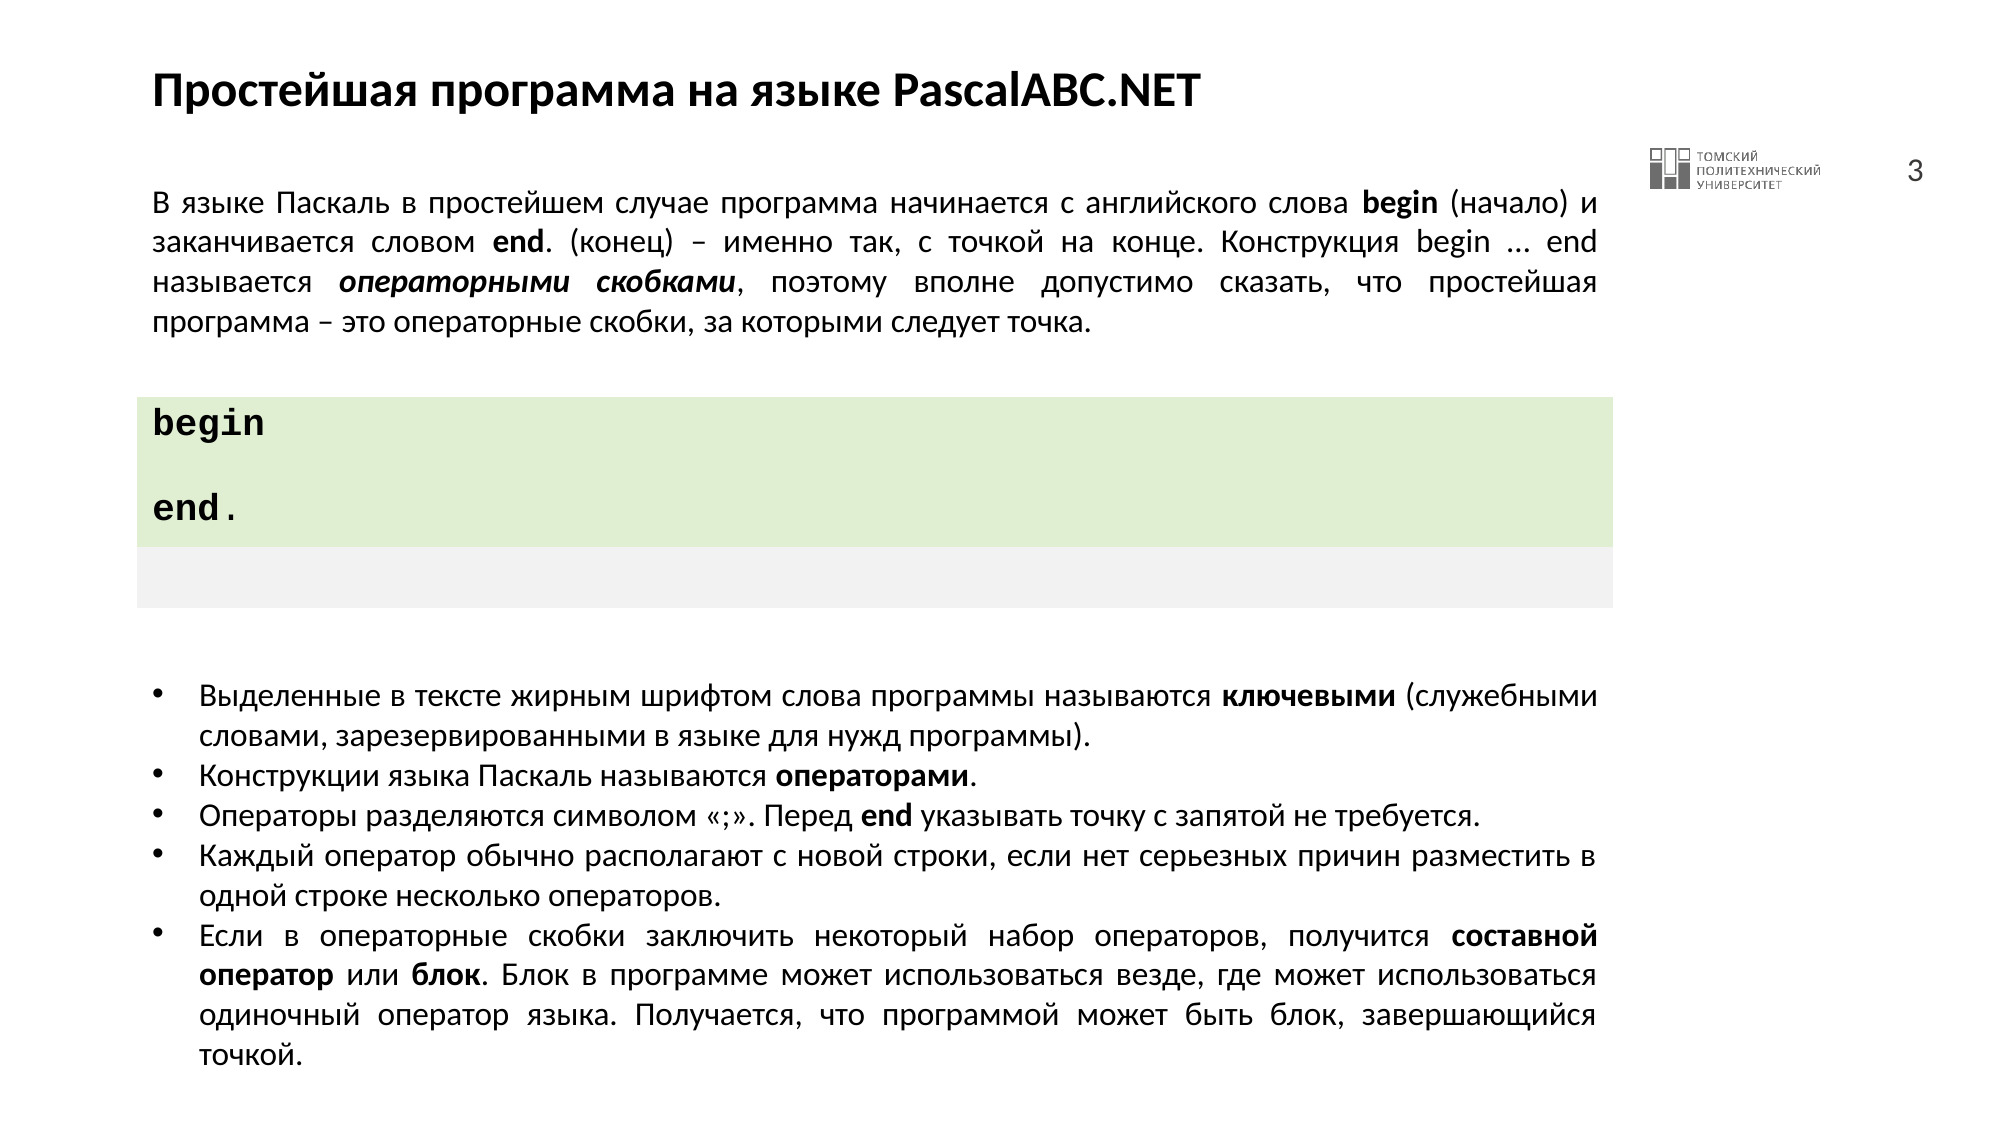

# Простейшая программа на языке PascalABC.NET
В языке Паскаль в простейшем случае программа начинается с английского слова begin (начало) и заканчивается словом end. (конец) – именно так, с точкой на конце. Конструкция begin … end называется операторными скобками, поэтому вполне допустимо сказать, что простейшая программа – это операторные скобки, за которыми следует точка.
| begin end. |
| --- |
|  |
Выделенные в тексте жирным шрифтом слова программы называются ключевыми (служебными словами, зарезервированными в языке для нужд программы).
Конструкции языка Паскаль называются операторами.
Операторы разделяются символом «;». Перед end указывать точку с запятой не требуется.
Каждый оператор обычно располагают с новой строки, если нет серьезных причин разместить в одной строке несколько операторов.
Если в операторные скобки заключить некоторый набор операторов, получится составной оператор или блок. Блок в программе может использоваться везде, где может использоваться одиночный оператор языка. Получается, что программой может быть блок, завершающийся точкой.